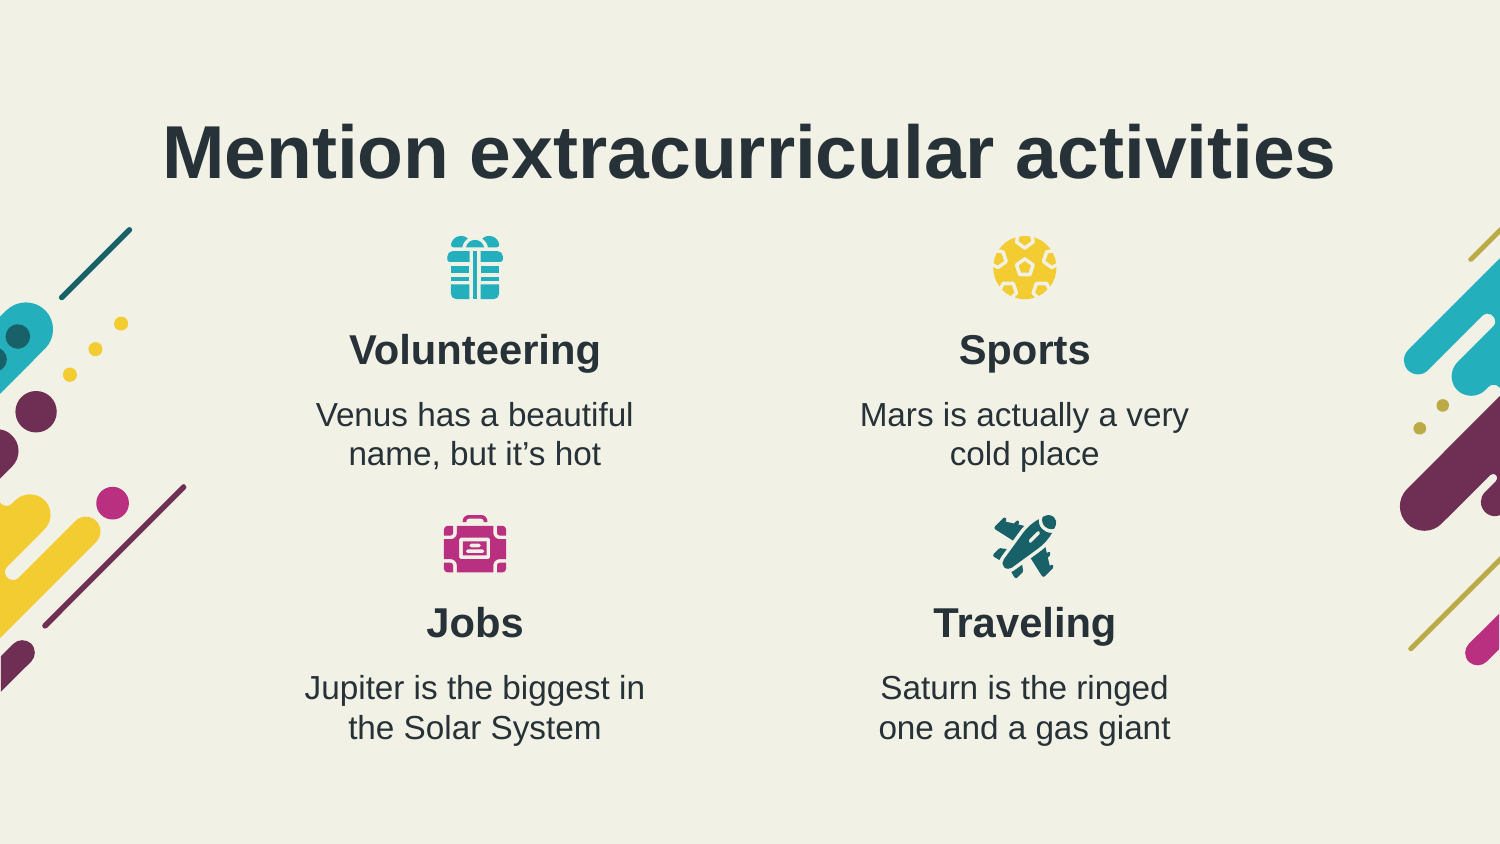

# Mention extracurricular activities

Volunteering
Sports
Venus has a beautiful name, but it’s hot
Mars is actually a very cold place

Jobs
Traveling
Jupiter is the biggest in the Solar System
Saturn is the ringed one and a gas giant